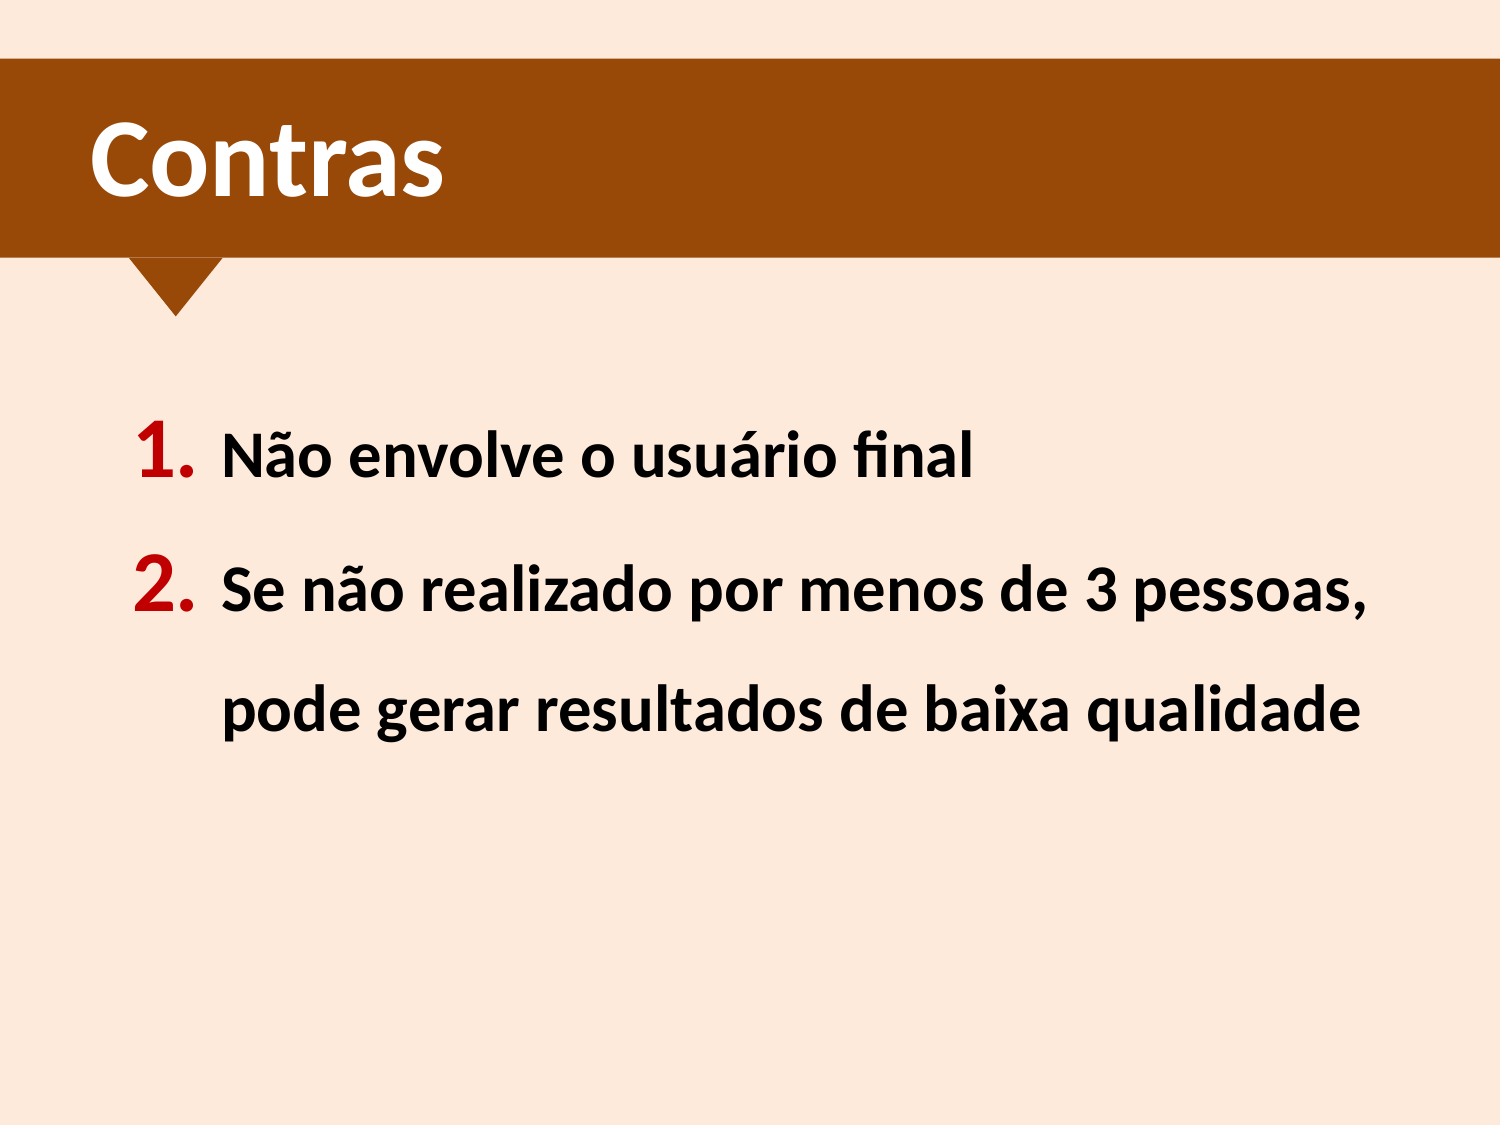

# Contras

Não envolve o usuário final
Se não realizado por menos de 3 pessoas, pode gerar resultados de baixa qualidade